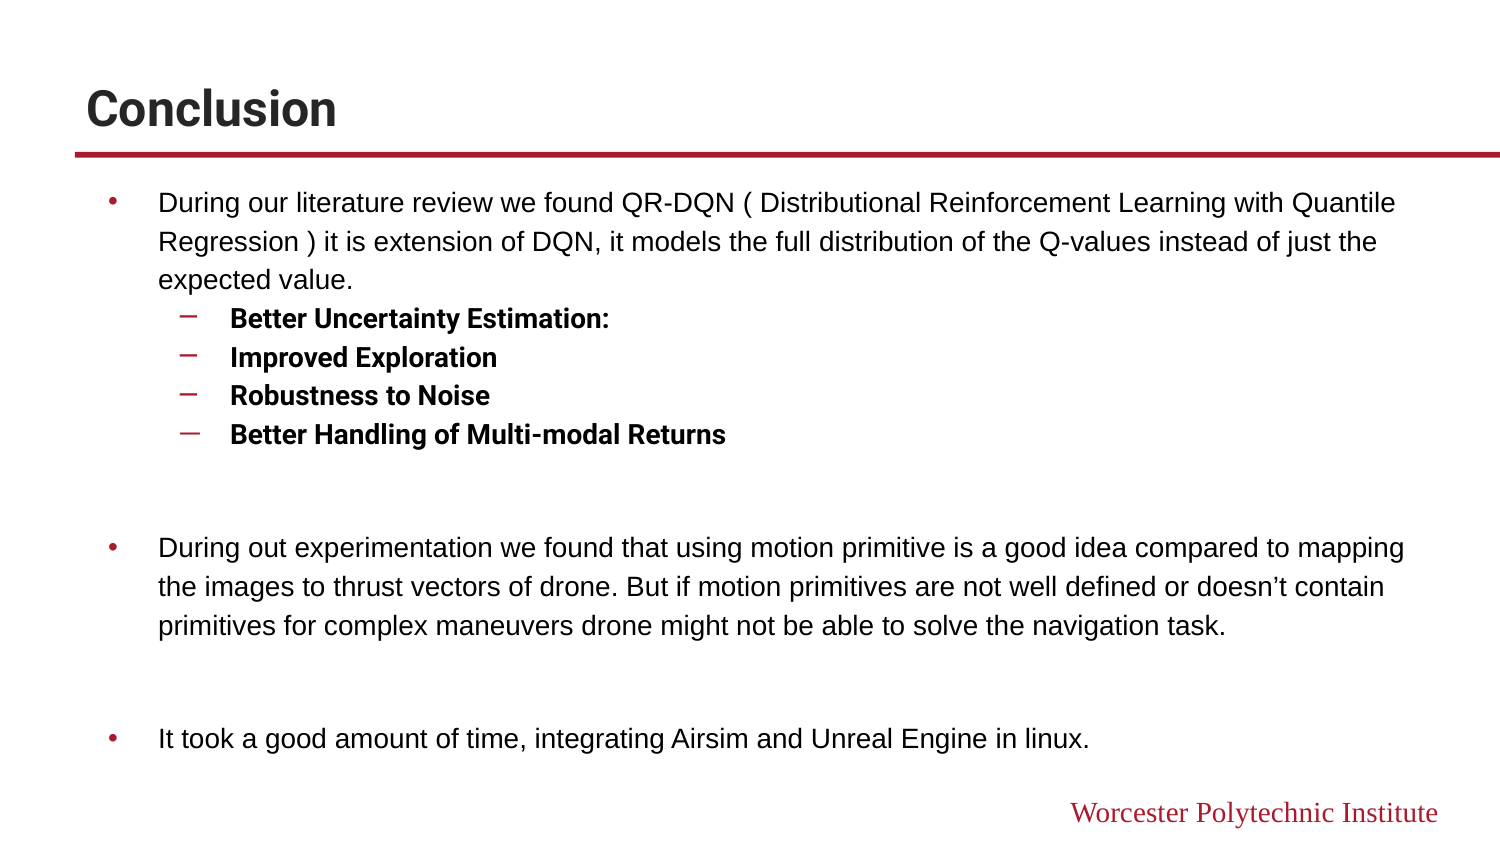

# Conclusion
During our literature review we found QR-DQN ( Distributional Reinforcement Learning with Quantile Regression ) it is extension of DQN, it models the full distribution of the Q-values instead of just the expected value.
Better Uncertainty Estimation:
Improved Exploration
Robustness to Noise
Better Handling of Multi-modal Returns

During out experimentation we found that using motion primitive is a good idea compared to mapping the images to thrust vectors of drone. But if motion primitives are not well defined or doesn’t contain primitives for complex maneuvers drone might not be able to solve the navigation task.

It took a good amount of time, integrating Airsim and Unreal Engine in linux.